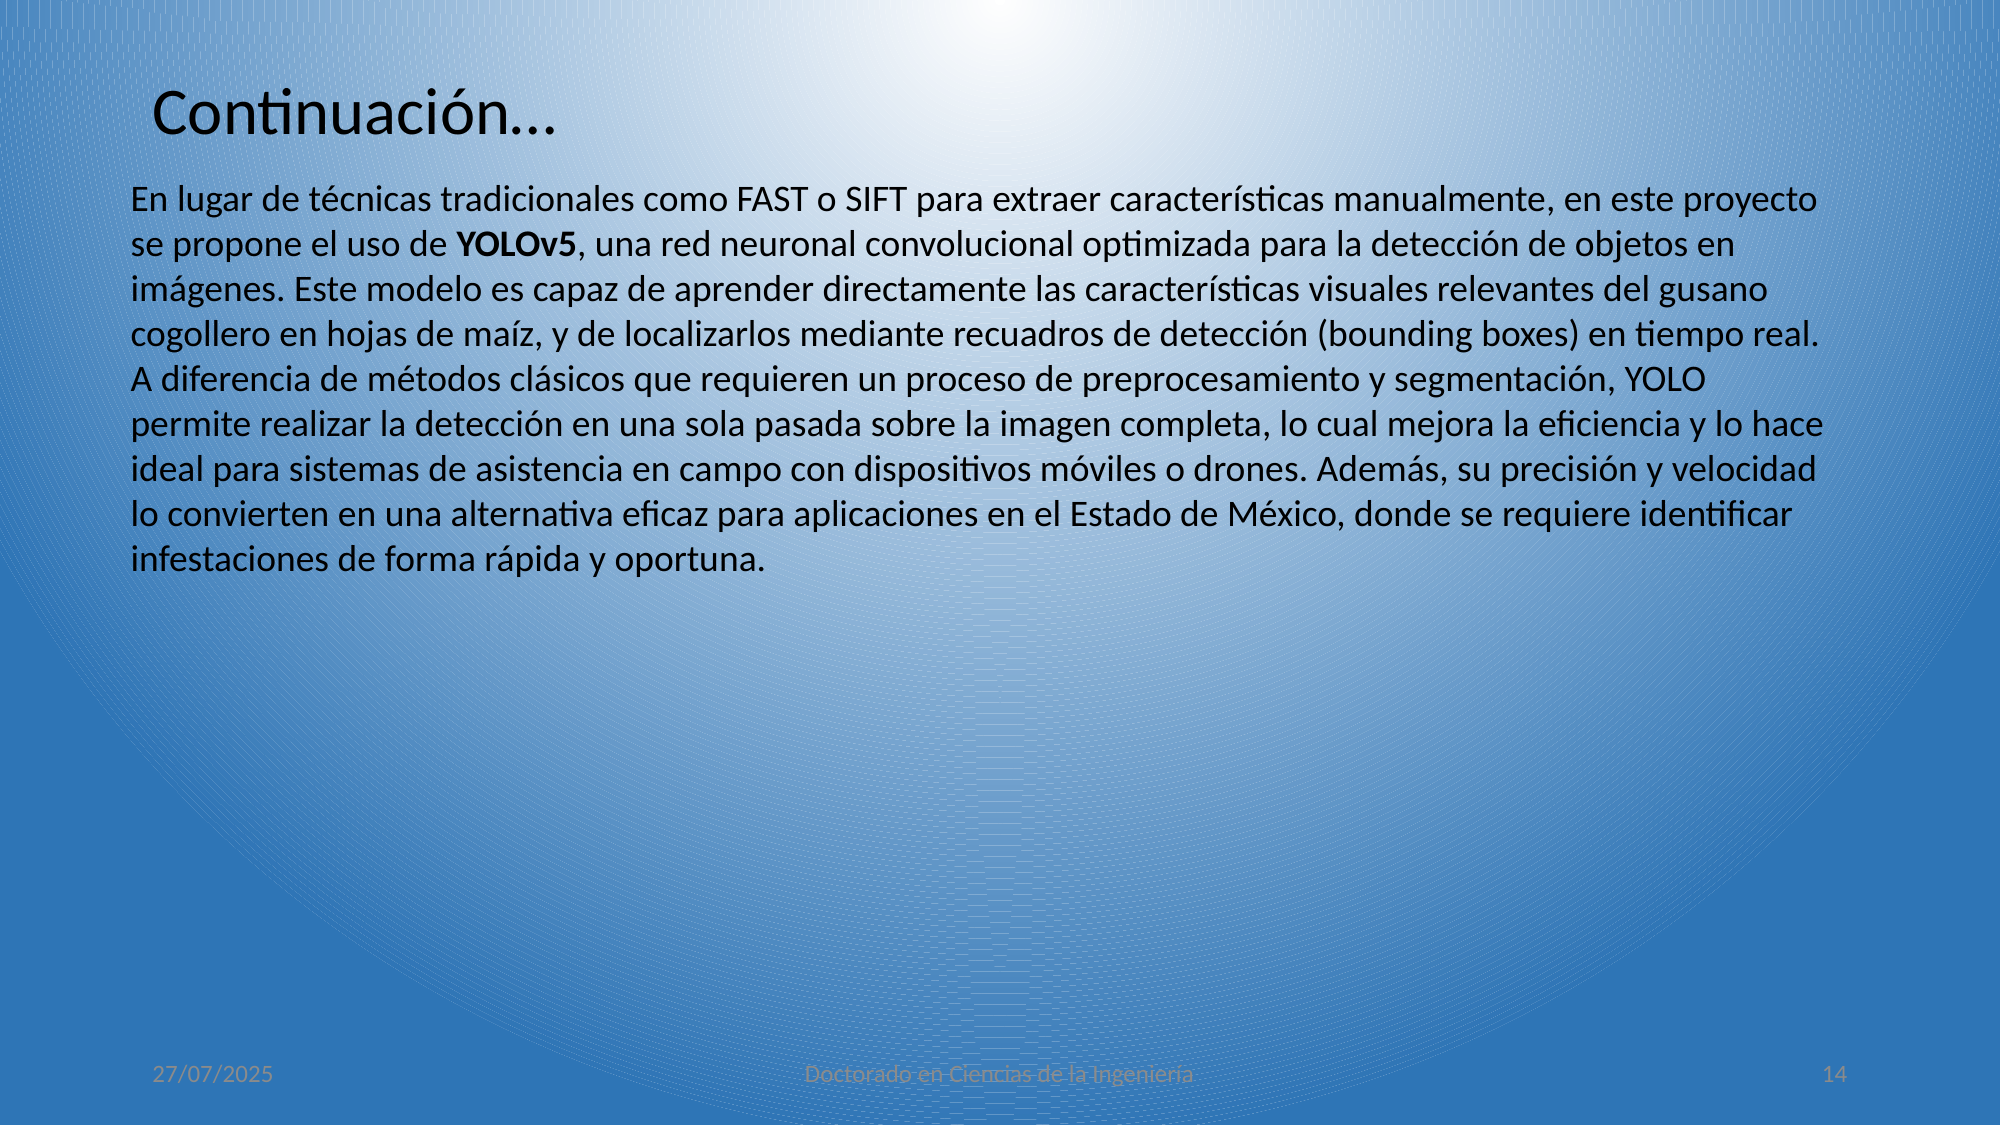

# Continuación…
En lugar de técnicas tradicionales como FAST o SIFT para extraer características manualmente, en este proyecto se propone el uso de YOLOv5, una red neuronal convolucional optimizada para la detección de objetos en imágenes. Este modelo es capaz de aprender directamente las características visuales relevantes del gusano cogollero en hojas de maíz, y de localizarlos mediante recuadros de detección (bounding boxes) en tiempo real.
A diferencia de métodos clásicos que requieren un proceso de preprocesamiento y segmentación, YOLO permite realizar la detección en una sola pasada sobre la imagen completa, lo cual mejora la eficiencia y lo hace ideal para sistemas de asistencia en campo con dispositivos móviles o drones. Además, su precisión y velocidad lo convierten en una alternativa eficaz para aplicaciones en el Estado de México, donde se requiere identificar infestaciones de forma rápida y oportuna.

27/07/2025
Doctorado en Ciencias de la Ingeniería
14